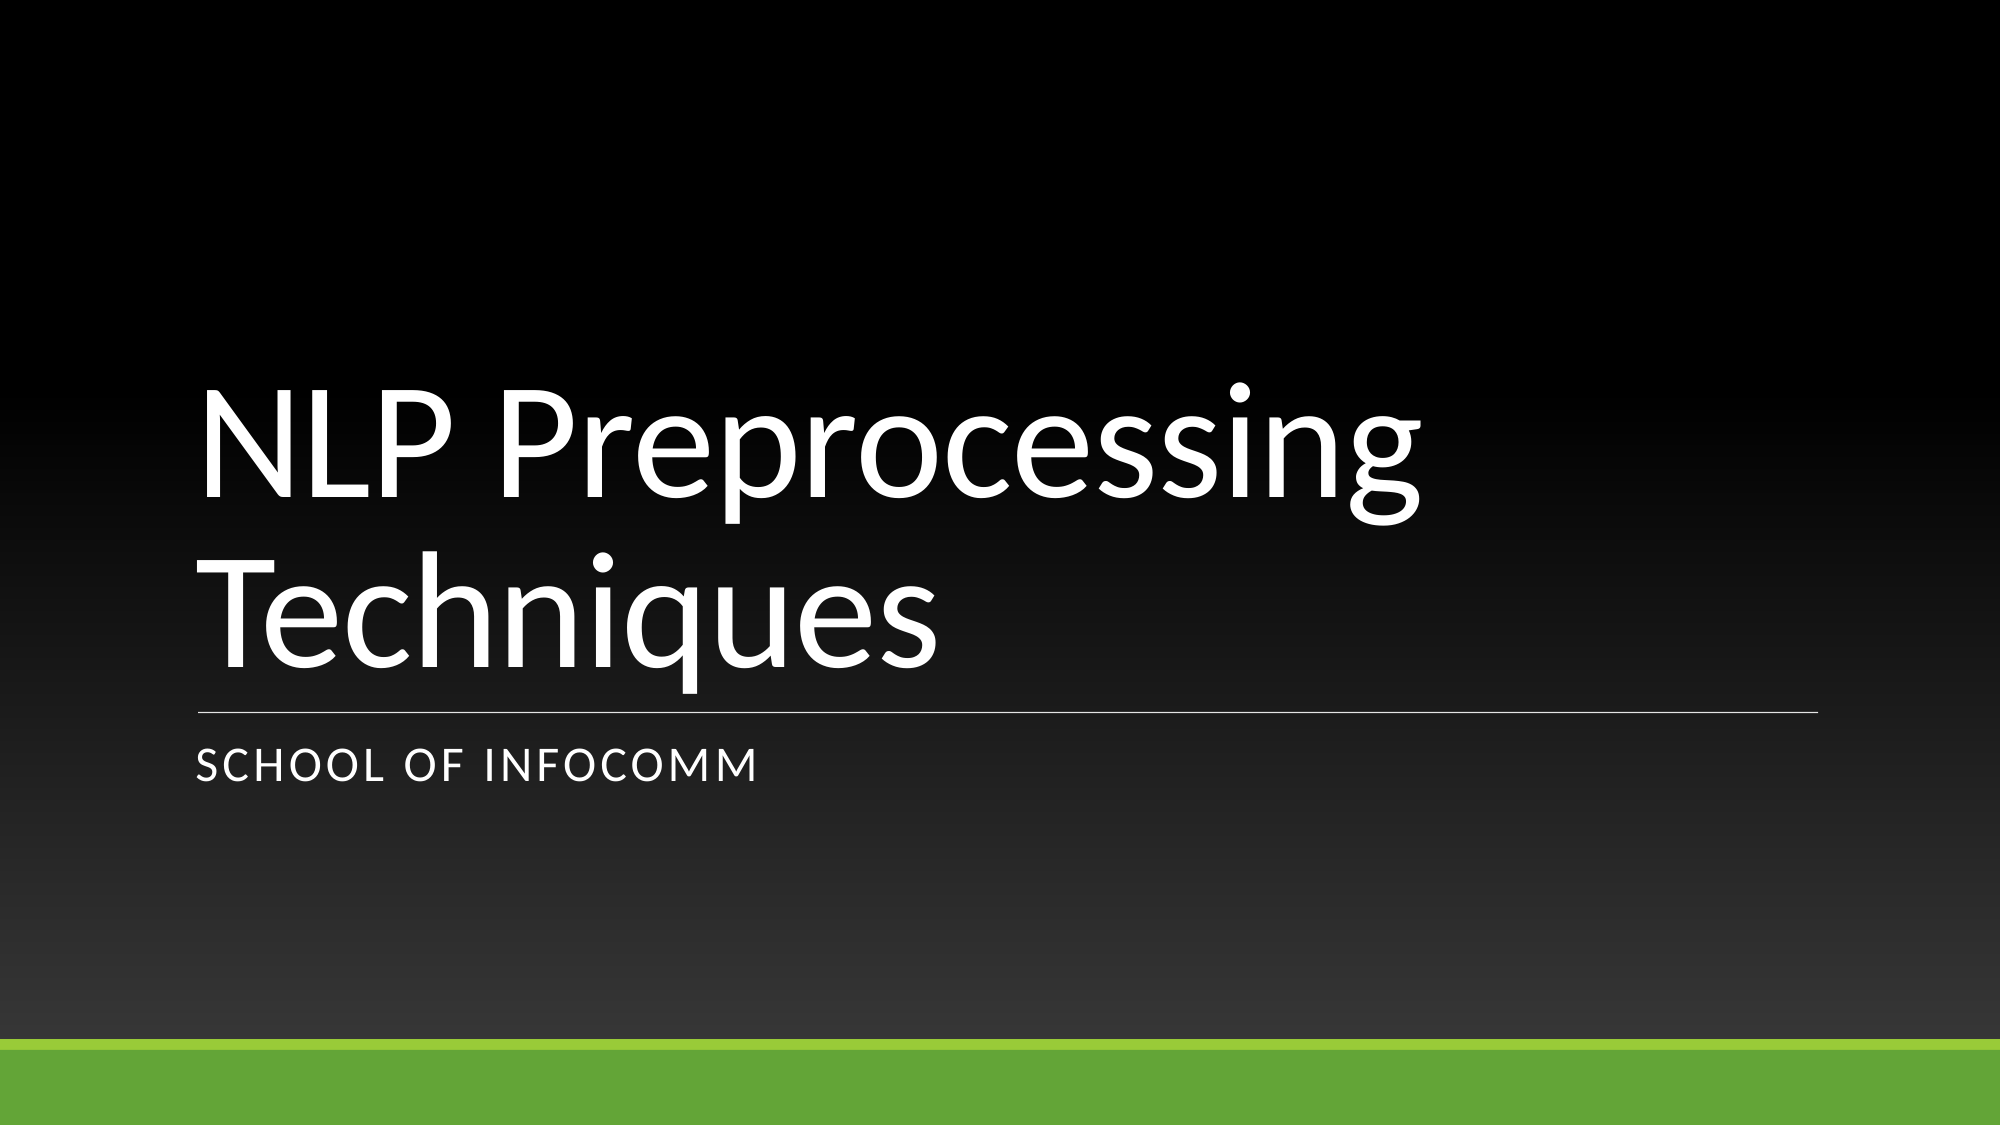

# NLP Preprocessing Techniques
School of infocomm